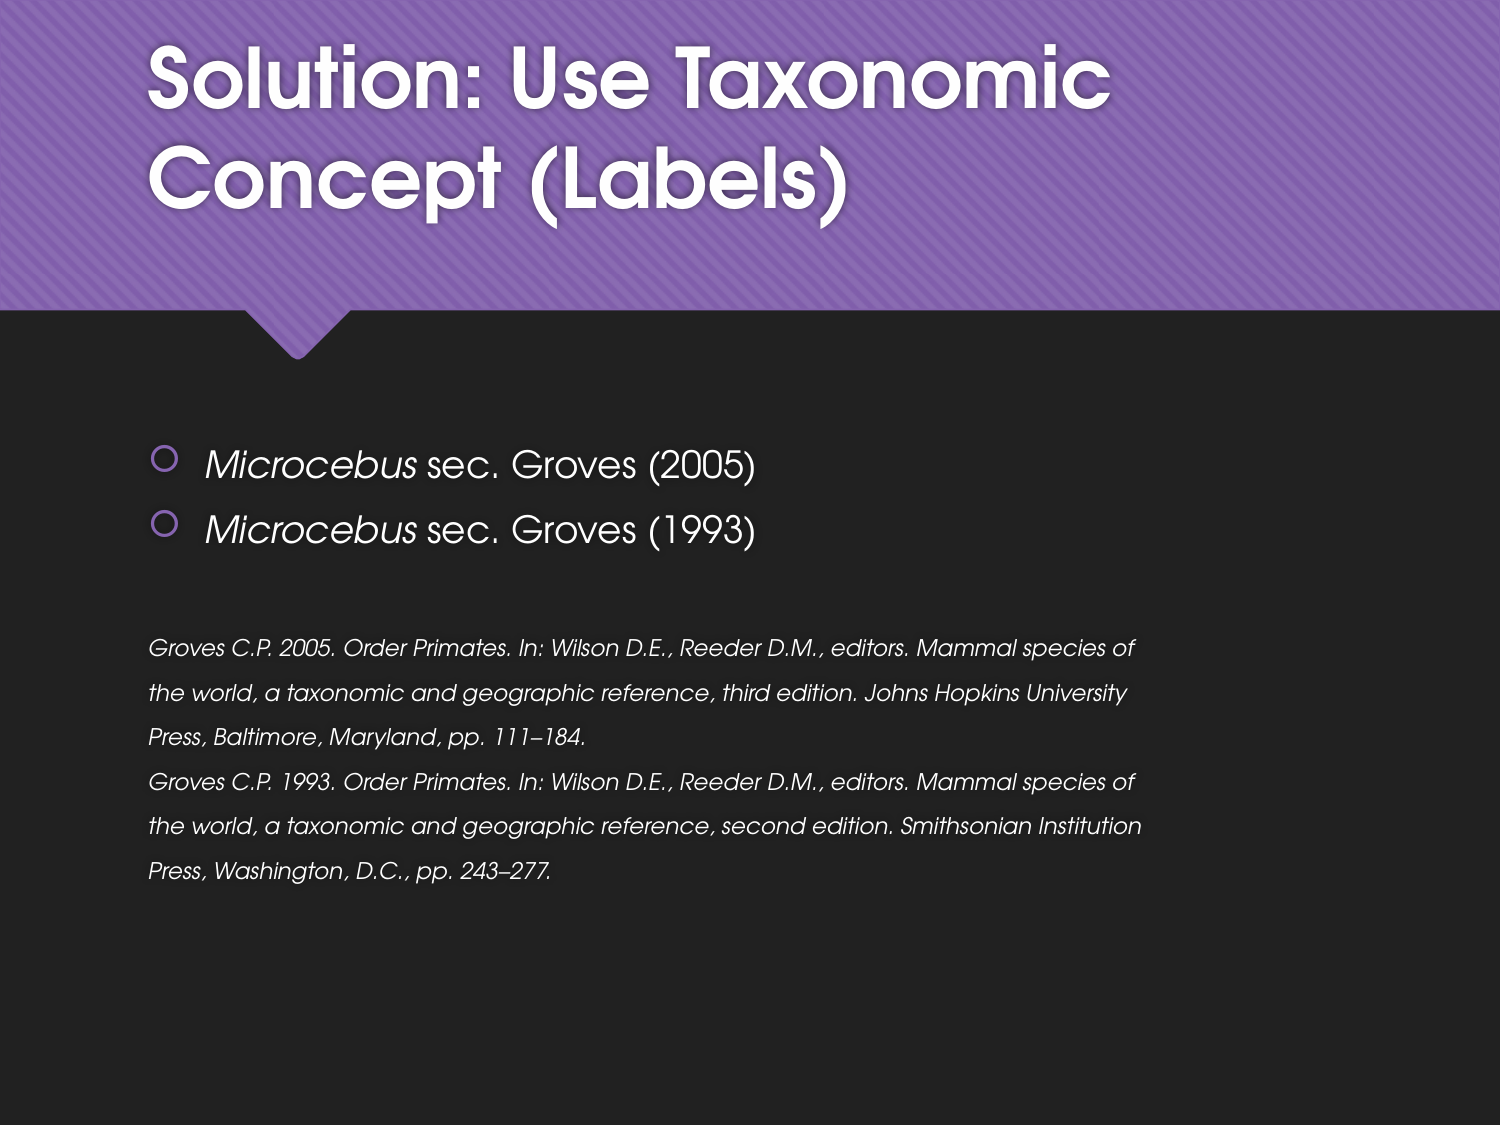

# Solution: Use Taxonomic Concept (Labels)
Microcebus sec. Groves (2005)
Microcebus sec. Groves (1993)

Groves C.P. 2005. Order Primates. In: Wilson D.E., Reeder D.M., editors. Mammal species of
the world, a taxonomic and geographic reference, third edition. Johns Hopkins University
Press, Baltimore, Maryland, pp. 111–184.
Groves C.P. 1993. Order Primates. In: Wilson D.E., Reeder D.M., editors. Mammal species of
the world, a taxonomic and geographic reference, second edition. Smithsonian Institution
Press, Washington, D.C., pp. 243–277.